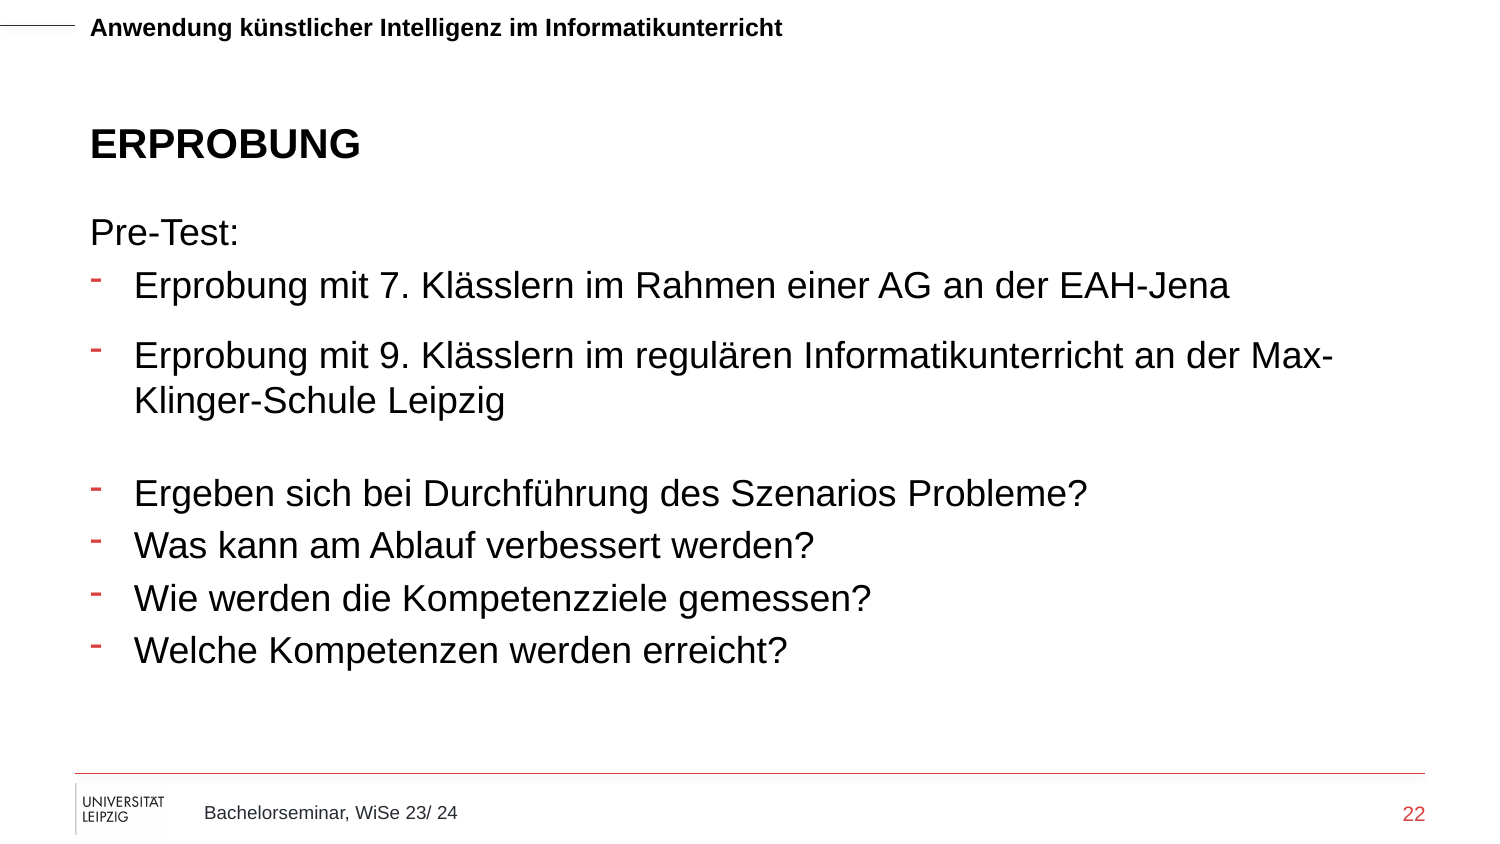

# Erprobung
Pre-Test:
Erprobung mit 7. Klässlern im Rahmen einer AG an der EAH-Jena

Erprobung mit 9. Klässlern im regulären Informatikunterricht an der Max-Klinger-Schule Leipzig

Ergeben sich bei Durchführung des Szenarios Probleme?
Was kann am Ablauf verbessert werden?
Wie werden die Kompetenzziele gemessen?
Welche Kompetenzen werden erreicht?

22